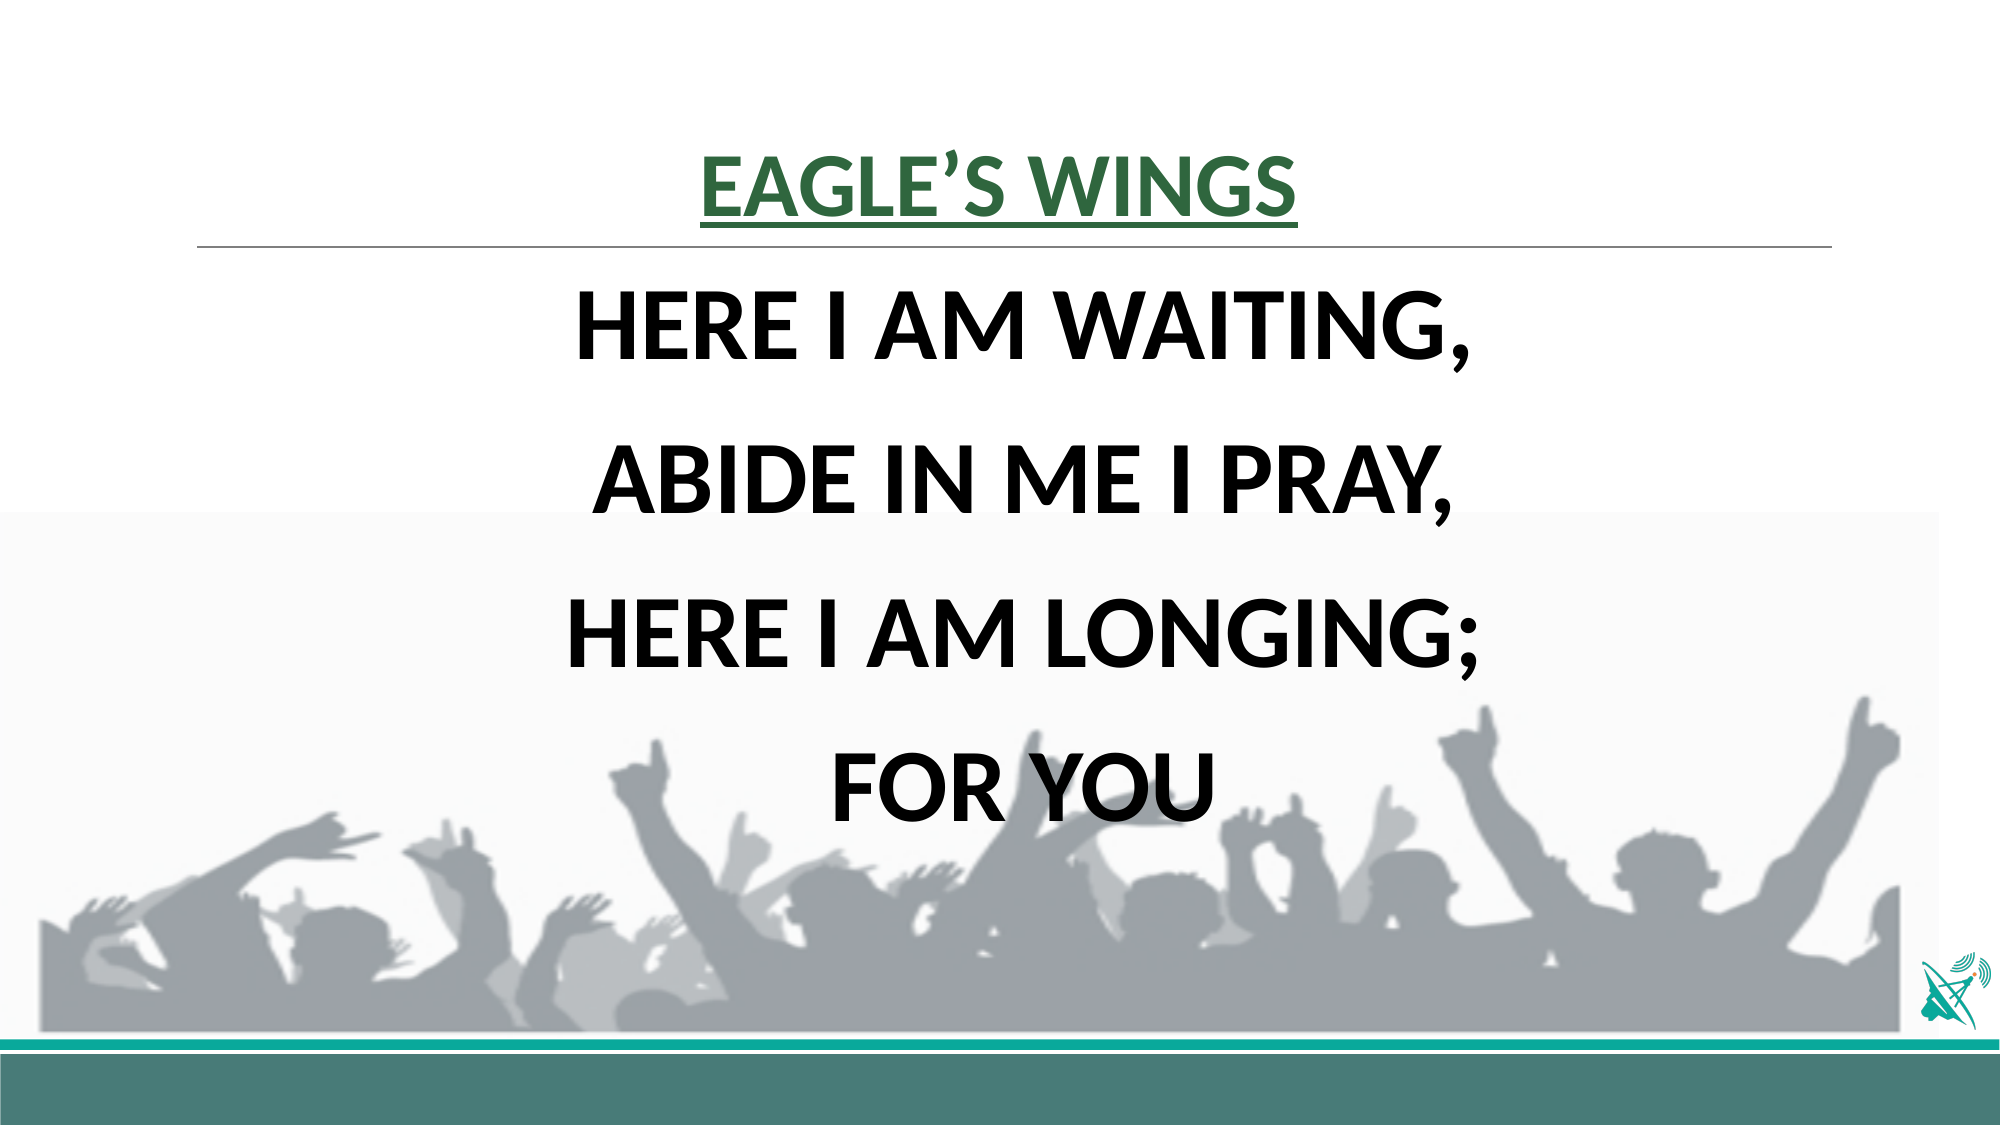

# EAGLE’S WINGS
HERE I AM WAITING,
ABIDE IN ME I PRAY,
HERE I AM LONGING;
FOR YOU